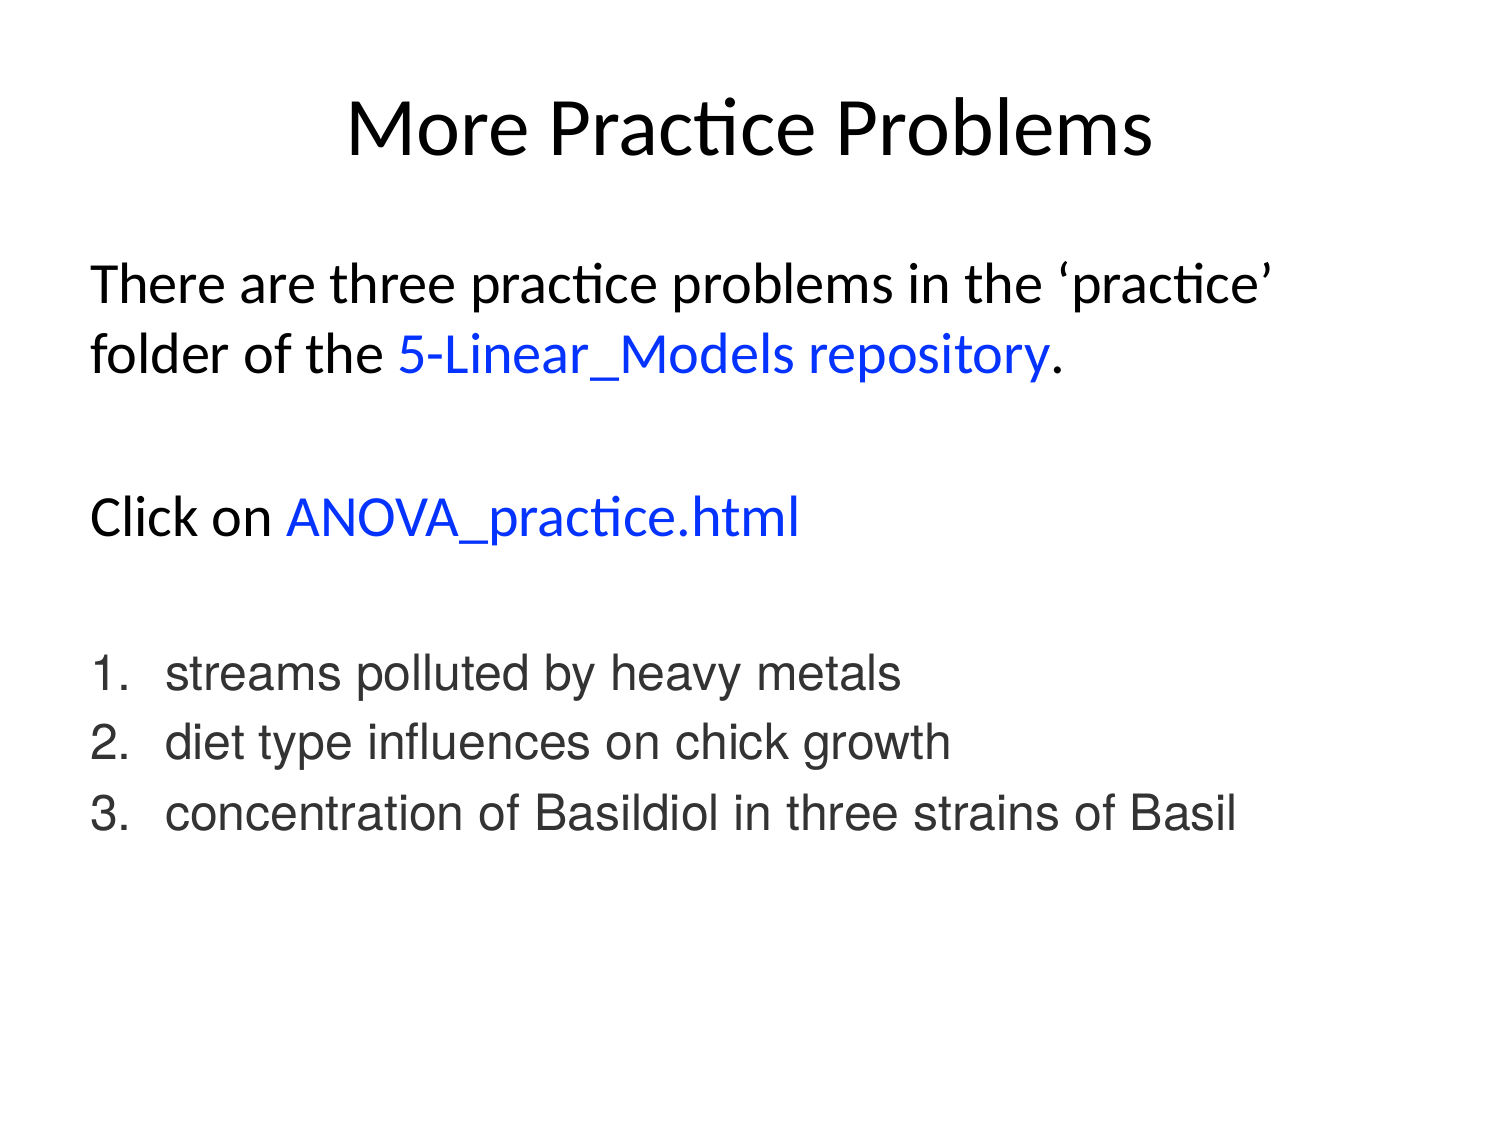

# More Practice Problems
There are three practice problems in the ‘practice’ folder of the 5-Linear_Models repository.

Click on ANOVA_practice.html

streams polluted by heavy metals
diet type influences on chick growth
concentration of Basildiol in three strains of Basil